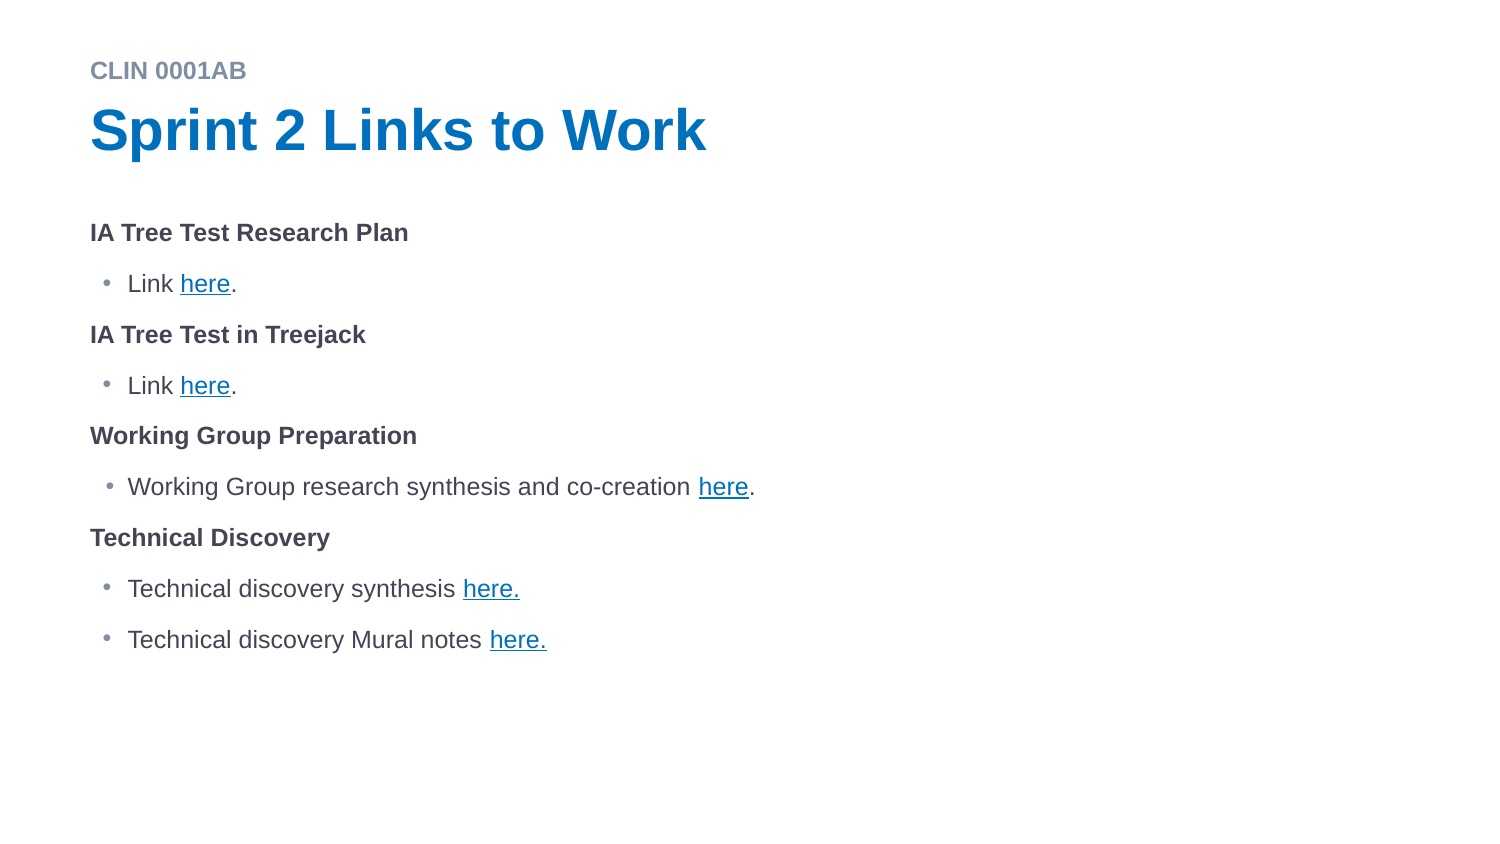

CLIN 0001AB

# Sprint 2 Links to Work
IA Tree Test Research Plan
Link here.
IA Tree Test in Treejack
Link here.
Working Group Preparation
Working Group research synthesis and co-creation here.
Technical Discovery
Technical discovery synthesis here.
Technical discovery Mural notes here.